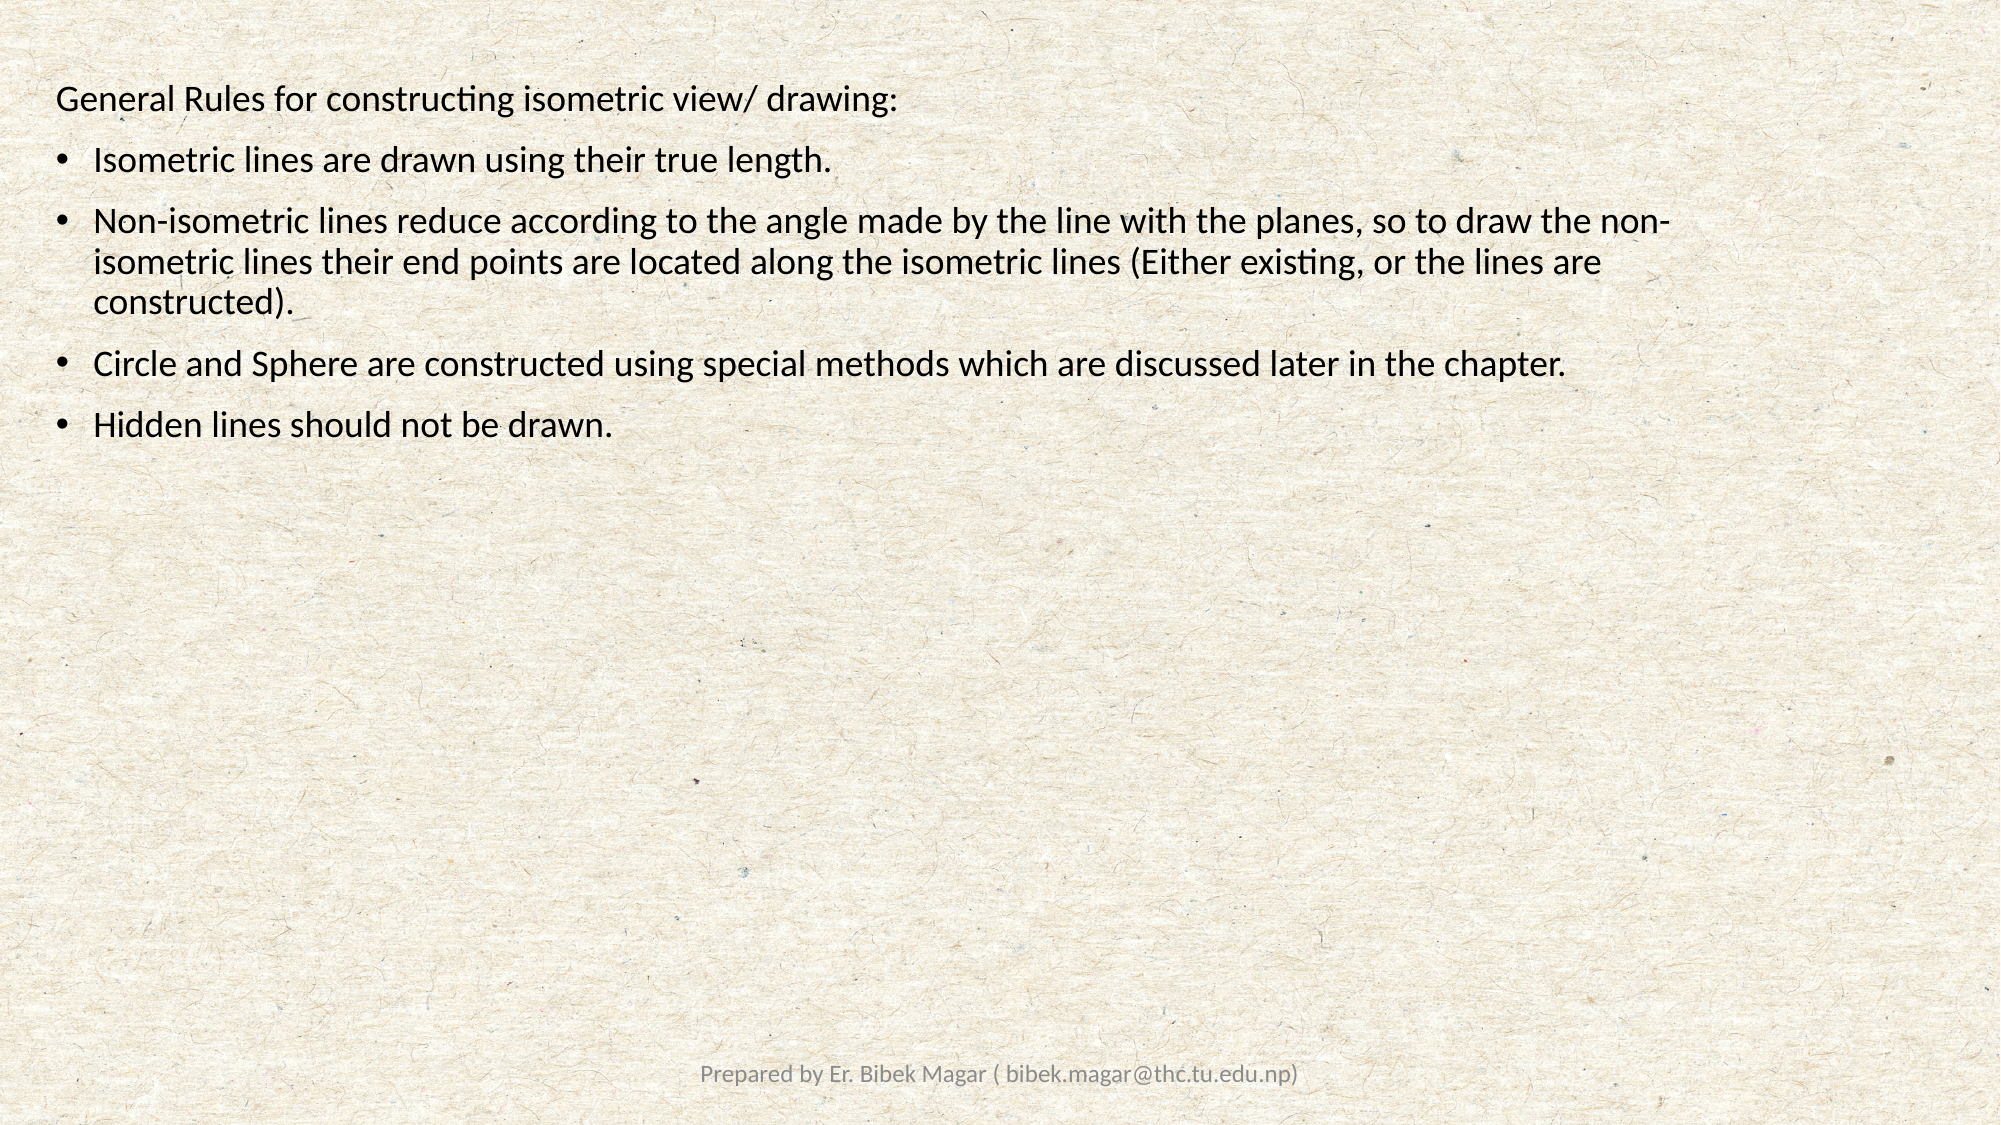

General Rules for constructing isometric view/ drawing:
Isometric lines are drawn using their true length.
Non-isometric lines reduce according to the angle made by the line with the planes, so to draw the non-isometric lines their end points are located along the isometric lines (Either existing, or the lines are constructed).
Circle and Sphere are constructed using special methods which are discussed later in the chapter.
Hidden lines should not be drawn.
Prepared by Er. Bibek Magar ( bibek.magar@thc.tu.edu.np)